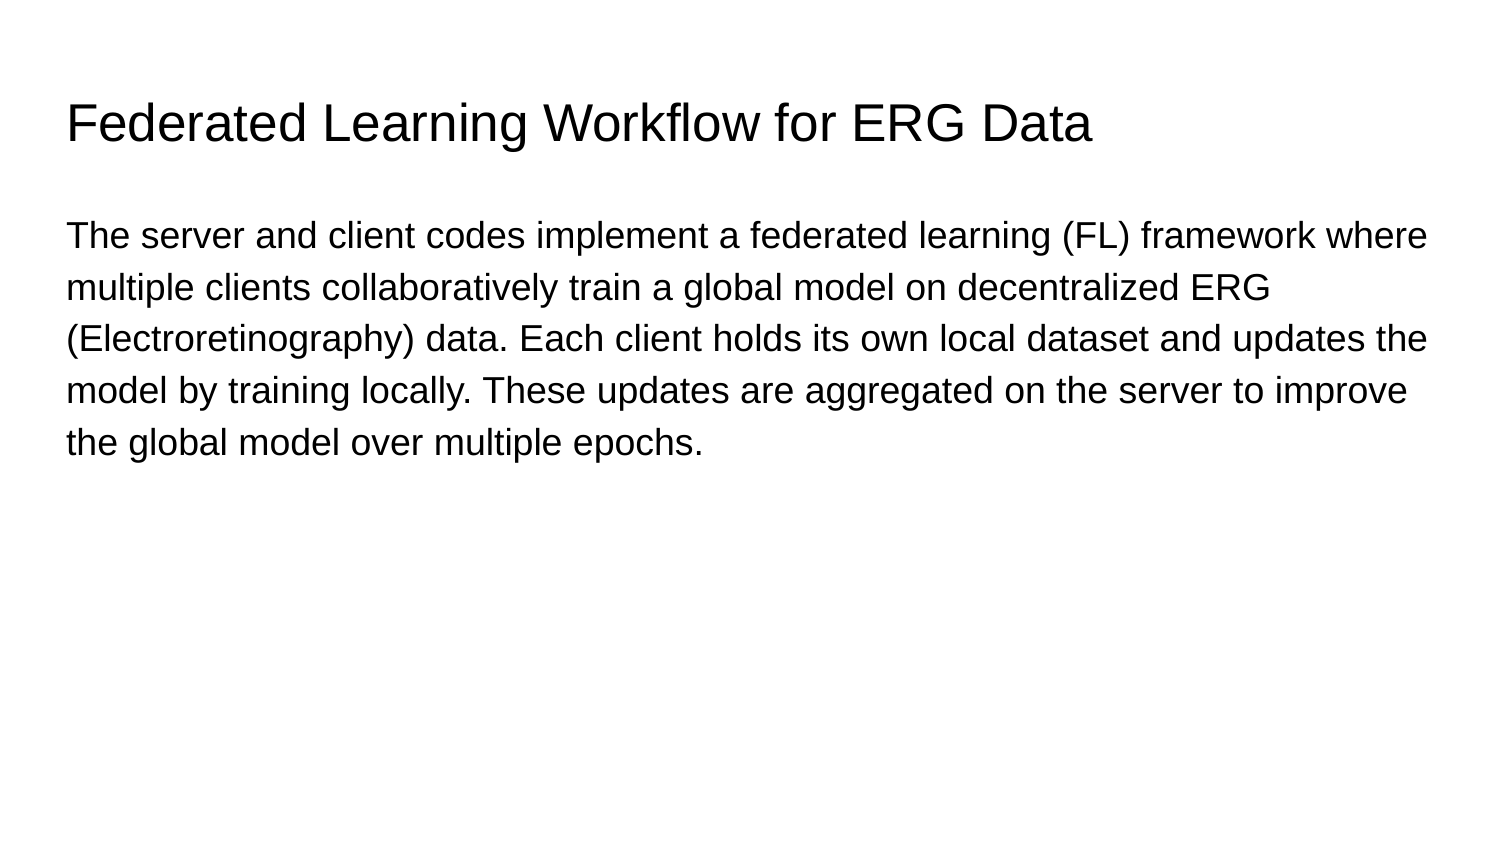

# Federated Learning Workflow for ERG Data
The server and client codes implement a federated learning (FL) framework where multiple clients collaboratively train a global model on decentralized ERG (Electroretinography) data. Each client holds its own local dataset and updates the model by training locally. These updates are aggregated on the server to improve the global model over multiple epochs.